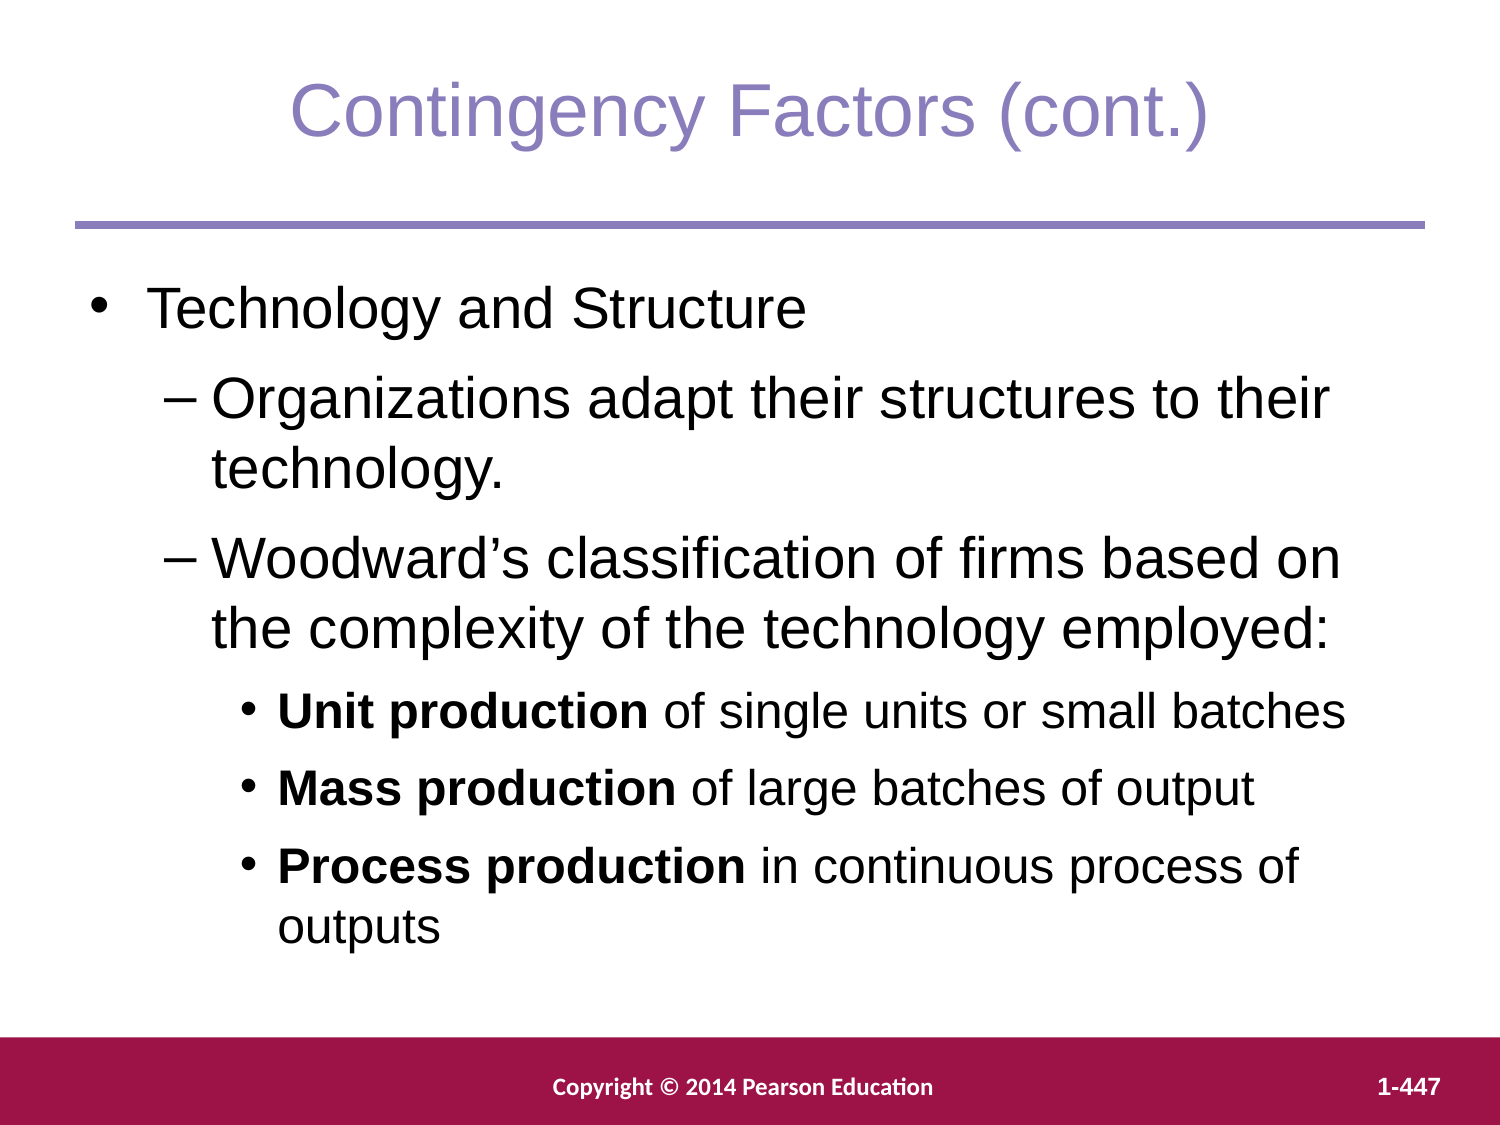

Contingency Factors (cont.)
Technology and Structure
Organizations adapt their structures to their technology.
Woodward’s classification of firms based on the complexity of the technology employed:
Unit production of single units or small batches
Mass production of large batches of output
Process production in continuous process of outputs